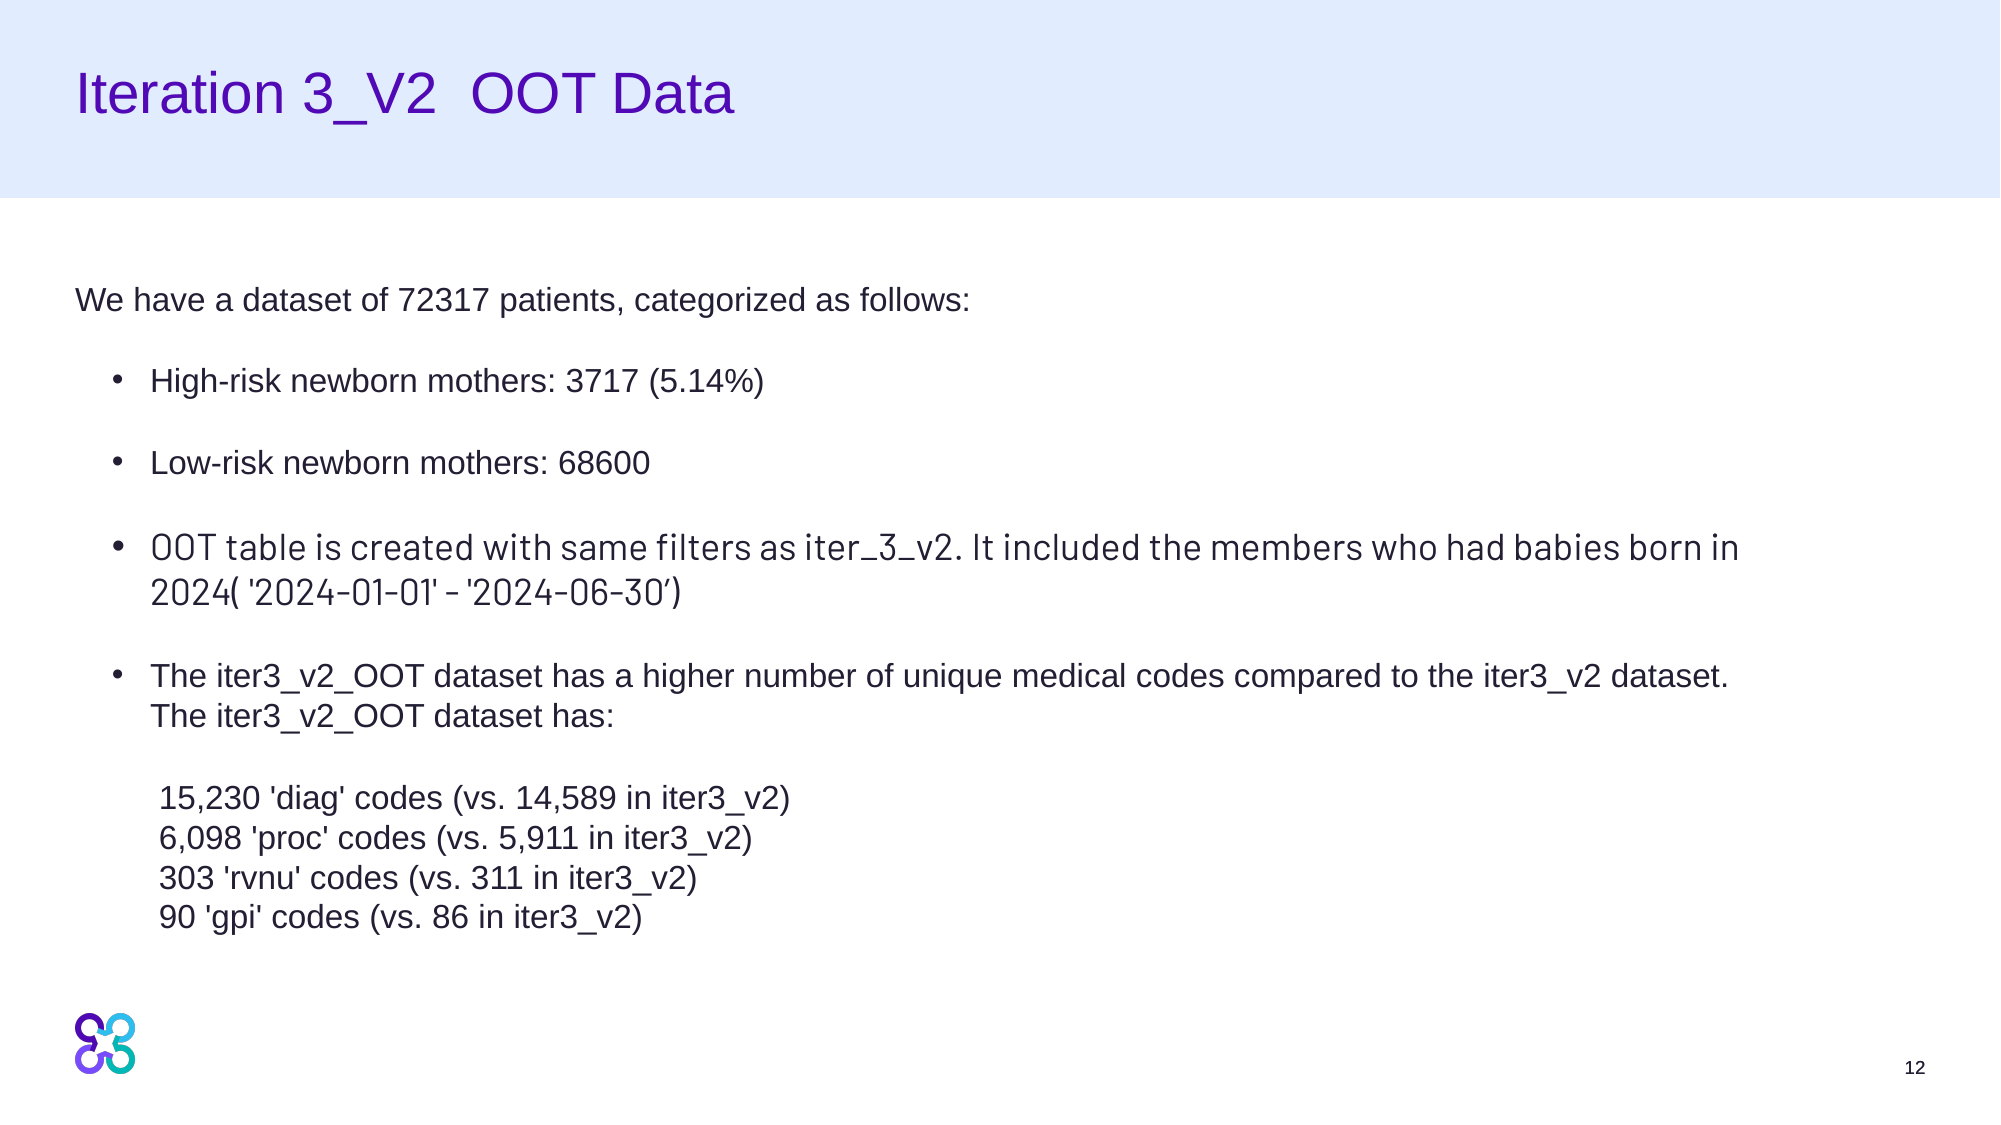

# Iteration 3_V2  OOT Data
We have a dataset of 72317 patients, categorized as follows:
High-risk newborn mothers: 3717 (5.14%)
Low-risk newborn mothers: 68600
OOT table is created with same filters as iter_3_v2. It included the members who had babies born in 2024( '2024-01-01' - '2024-06-30’)
The iter3_v2_OOT dataset has a higher number of unique medical codes compared to the iter3_v2 dataset. 
The iter3_v2_OOT dataset has:
15,230 'diag' codes (vs. 14,589 in iter3_v2)
6,098 'proc' codes (vs. 5,911 in iter3_v2)
303 'rvnu' codes (vs. 311 in iter3_v2)
90 'gpi' codes (vs. 86 in iter3_v2)